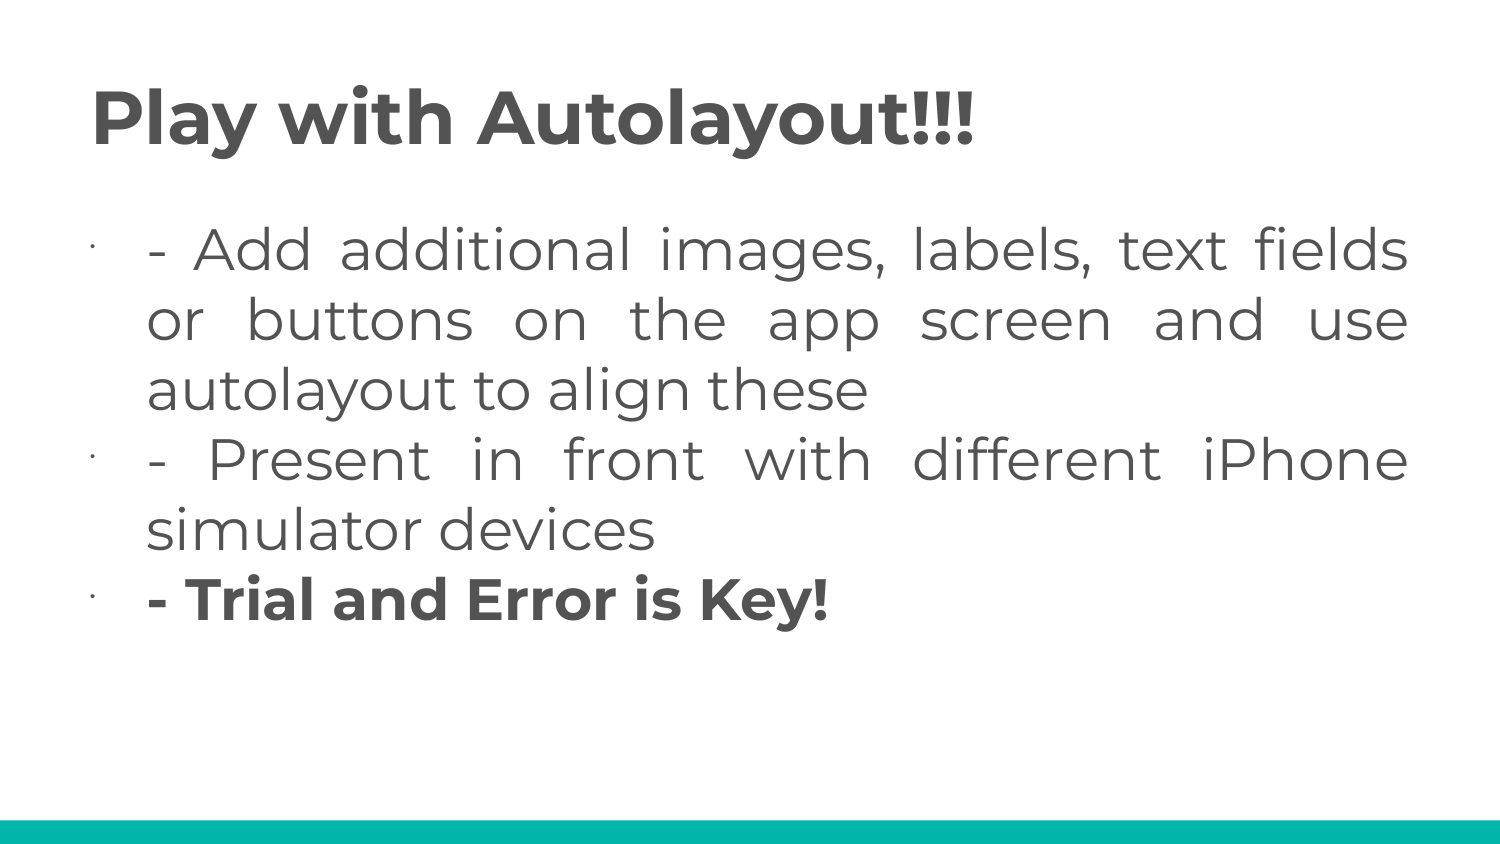

# Play with Autolayout!!!
- Add additional images, labels, text fields or buttons on the app screen and use autolayout to align these
- Present in front with different iPhone simulator devices
- Trial and Error is Key!